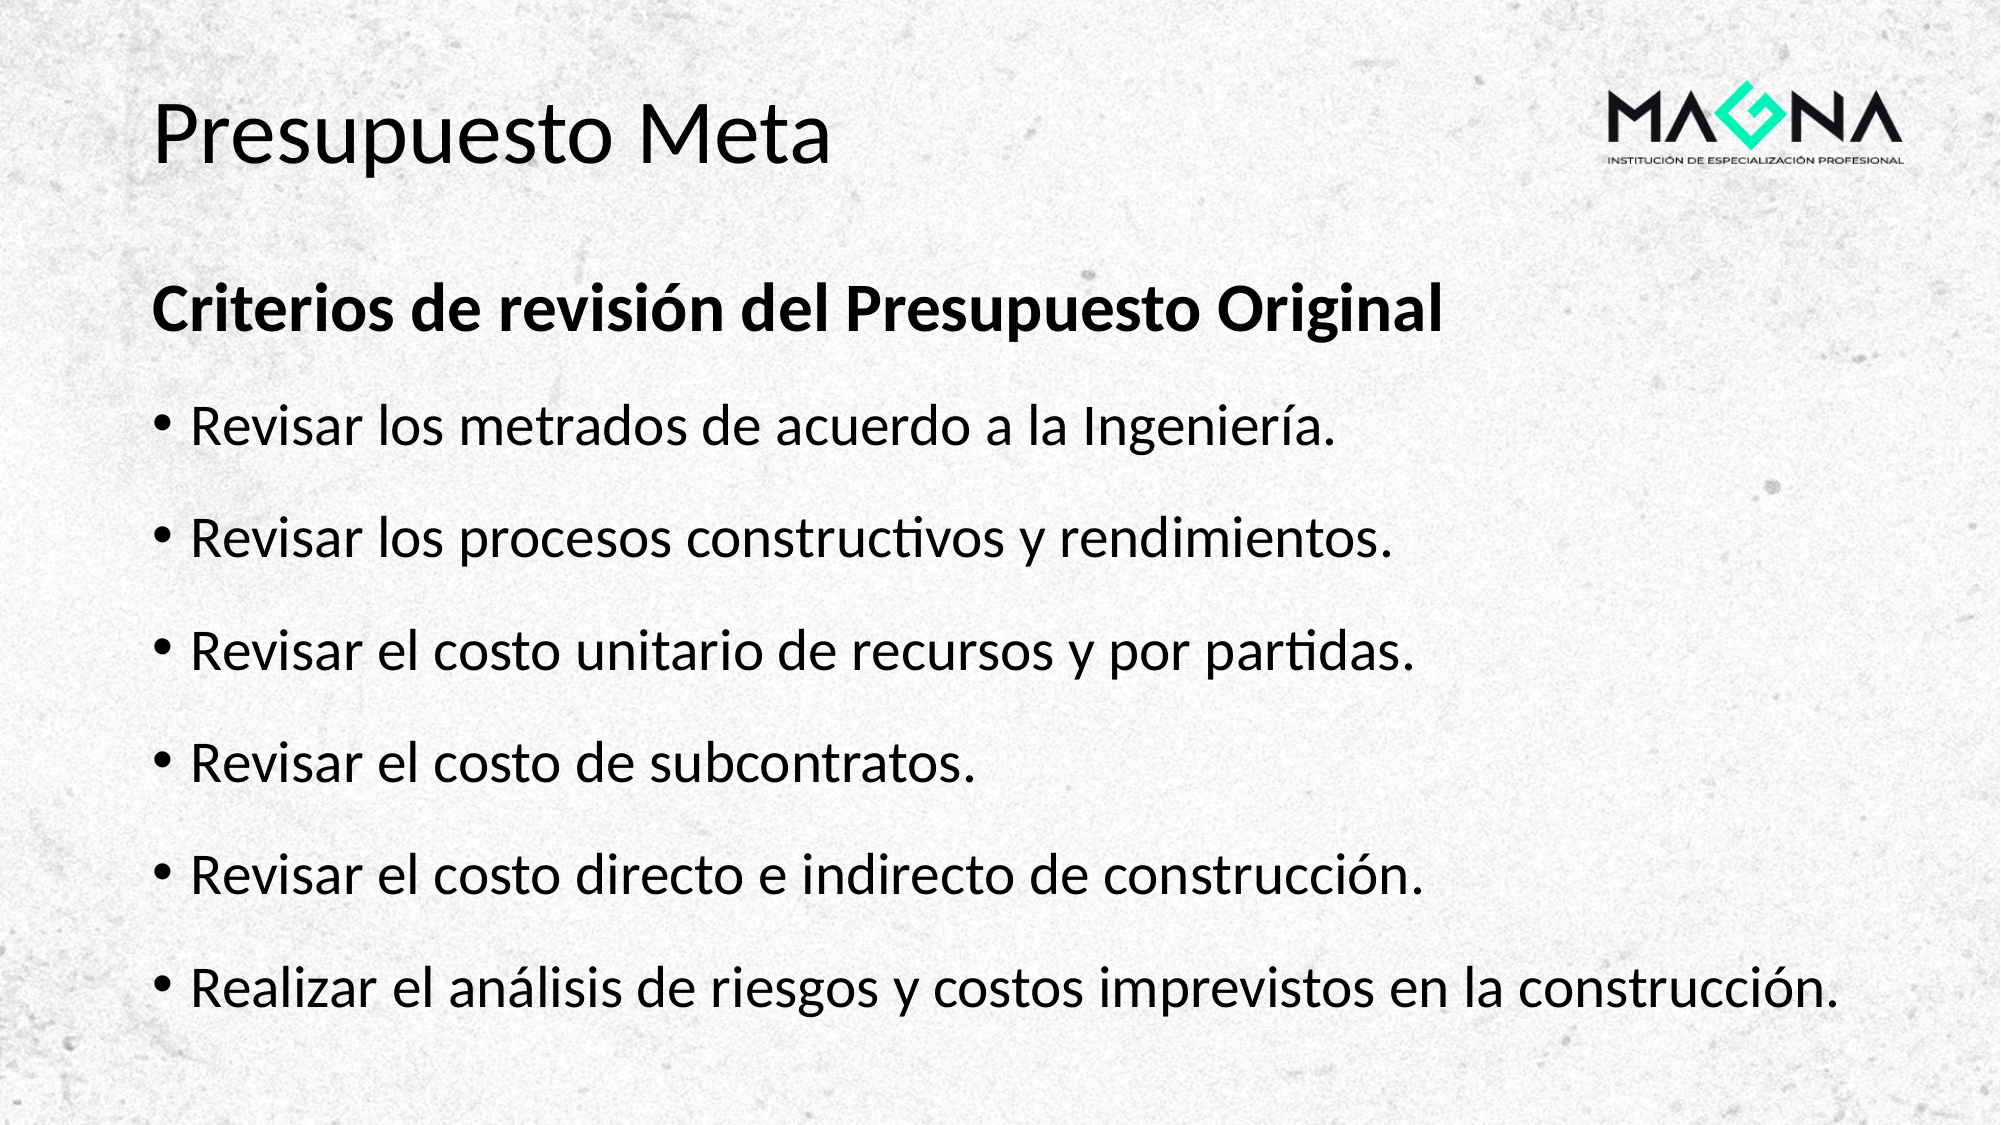

# Presupuesto Meta
Criterios de revisión del Presupuesto Original
Revisar los metrados de acuerdo a la Ingeniería.
Revisar los procesos constructivos y rendimientos.
Revisar el costo unitario de recursos y por partidas.
Revisar el costo de subcontratos.
Revisar el costo directo e indirecto de construcción.
Realizar el análisis de riesgos y costos imprevistos en la construcción.